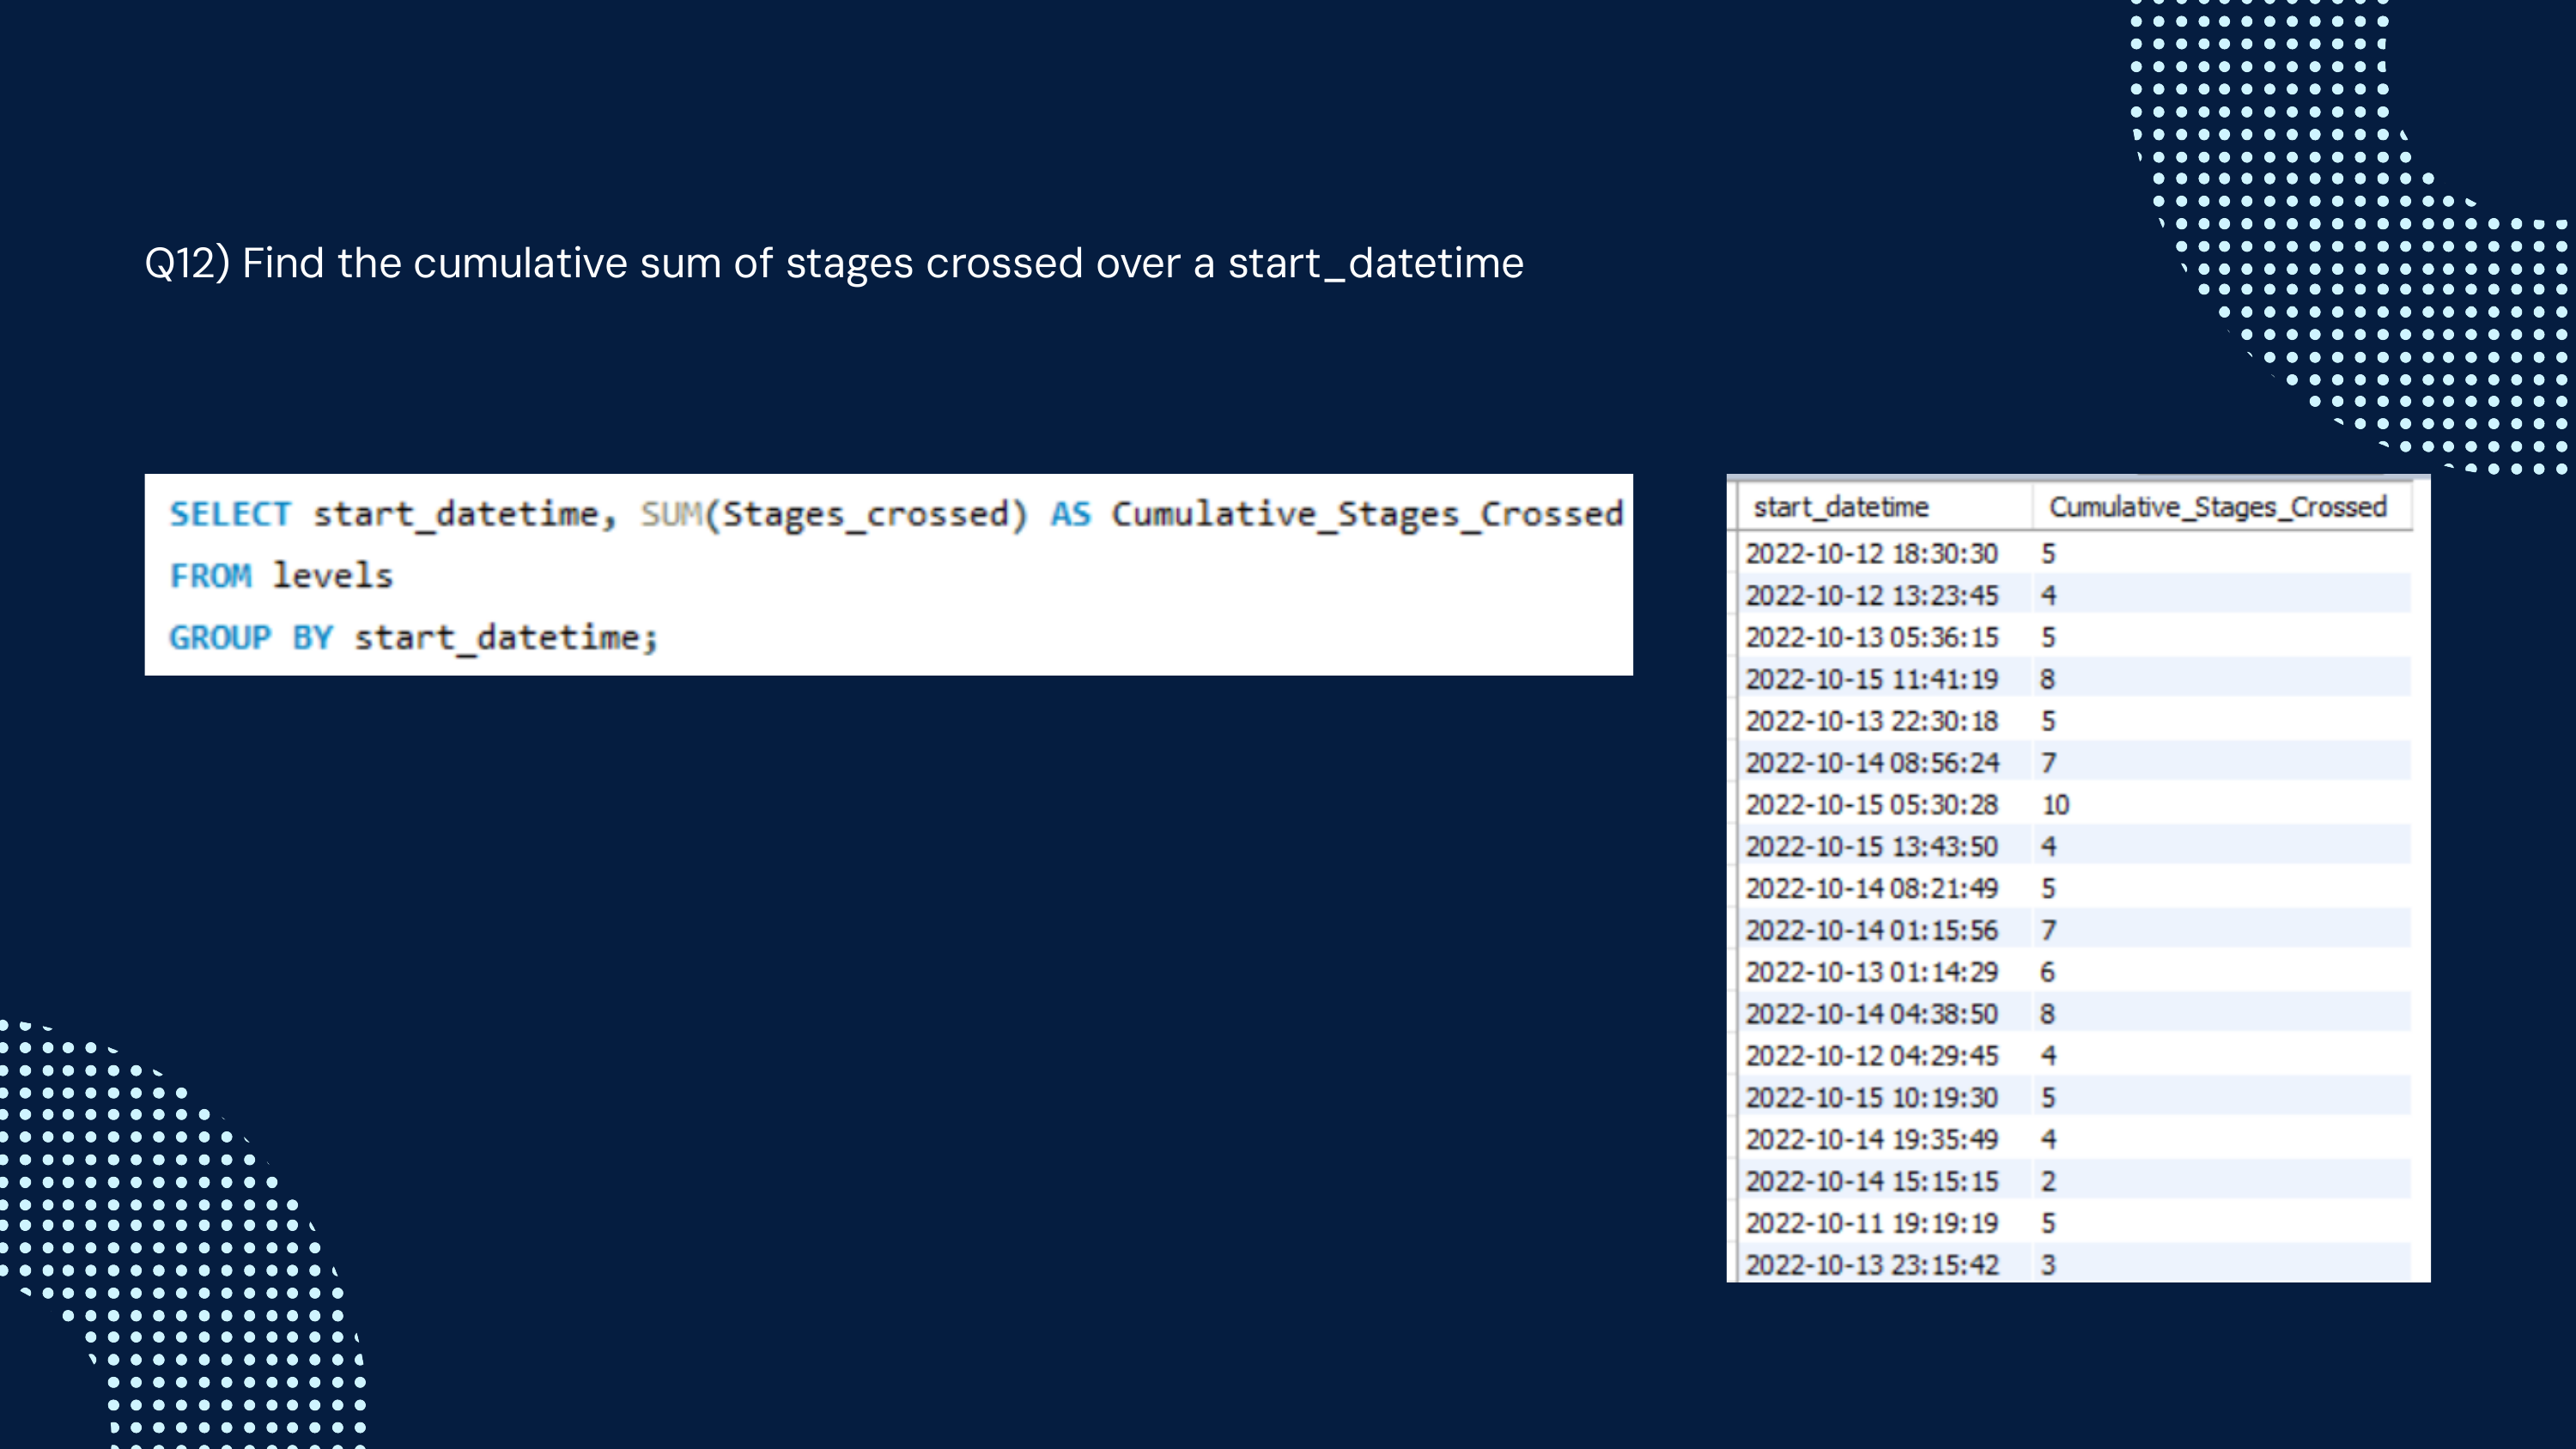

Q12) Find the cumulative sum of stages crossed over a start_datetime